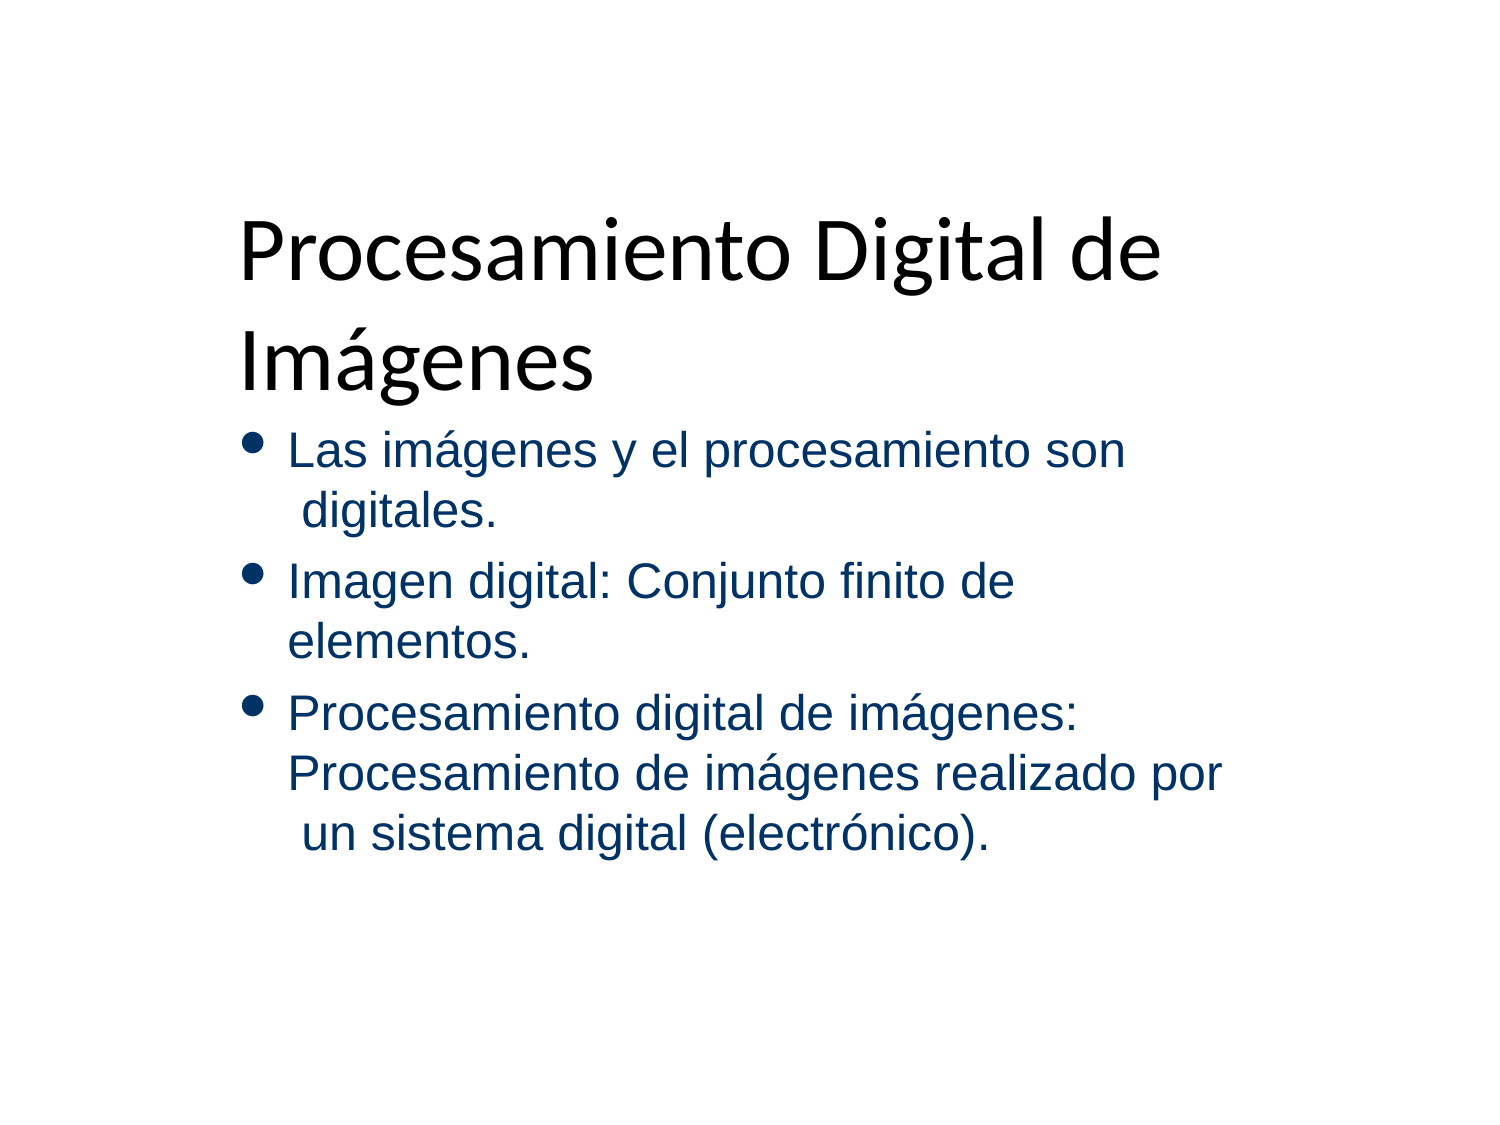

# Procesamiento Digital de Imágenes
Las imágenes y el procesamiento son  digitales.
Imagen digital: Conjunto finito de elementos.
Procesamiento digital de imágenes:  Procesamiento de imágenes realizado por  un sistema digital (electrónico).